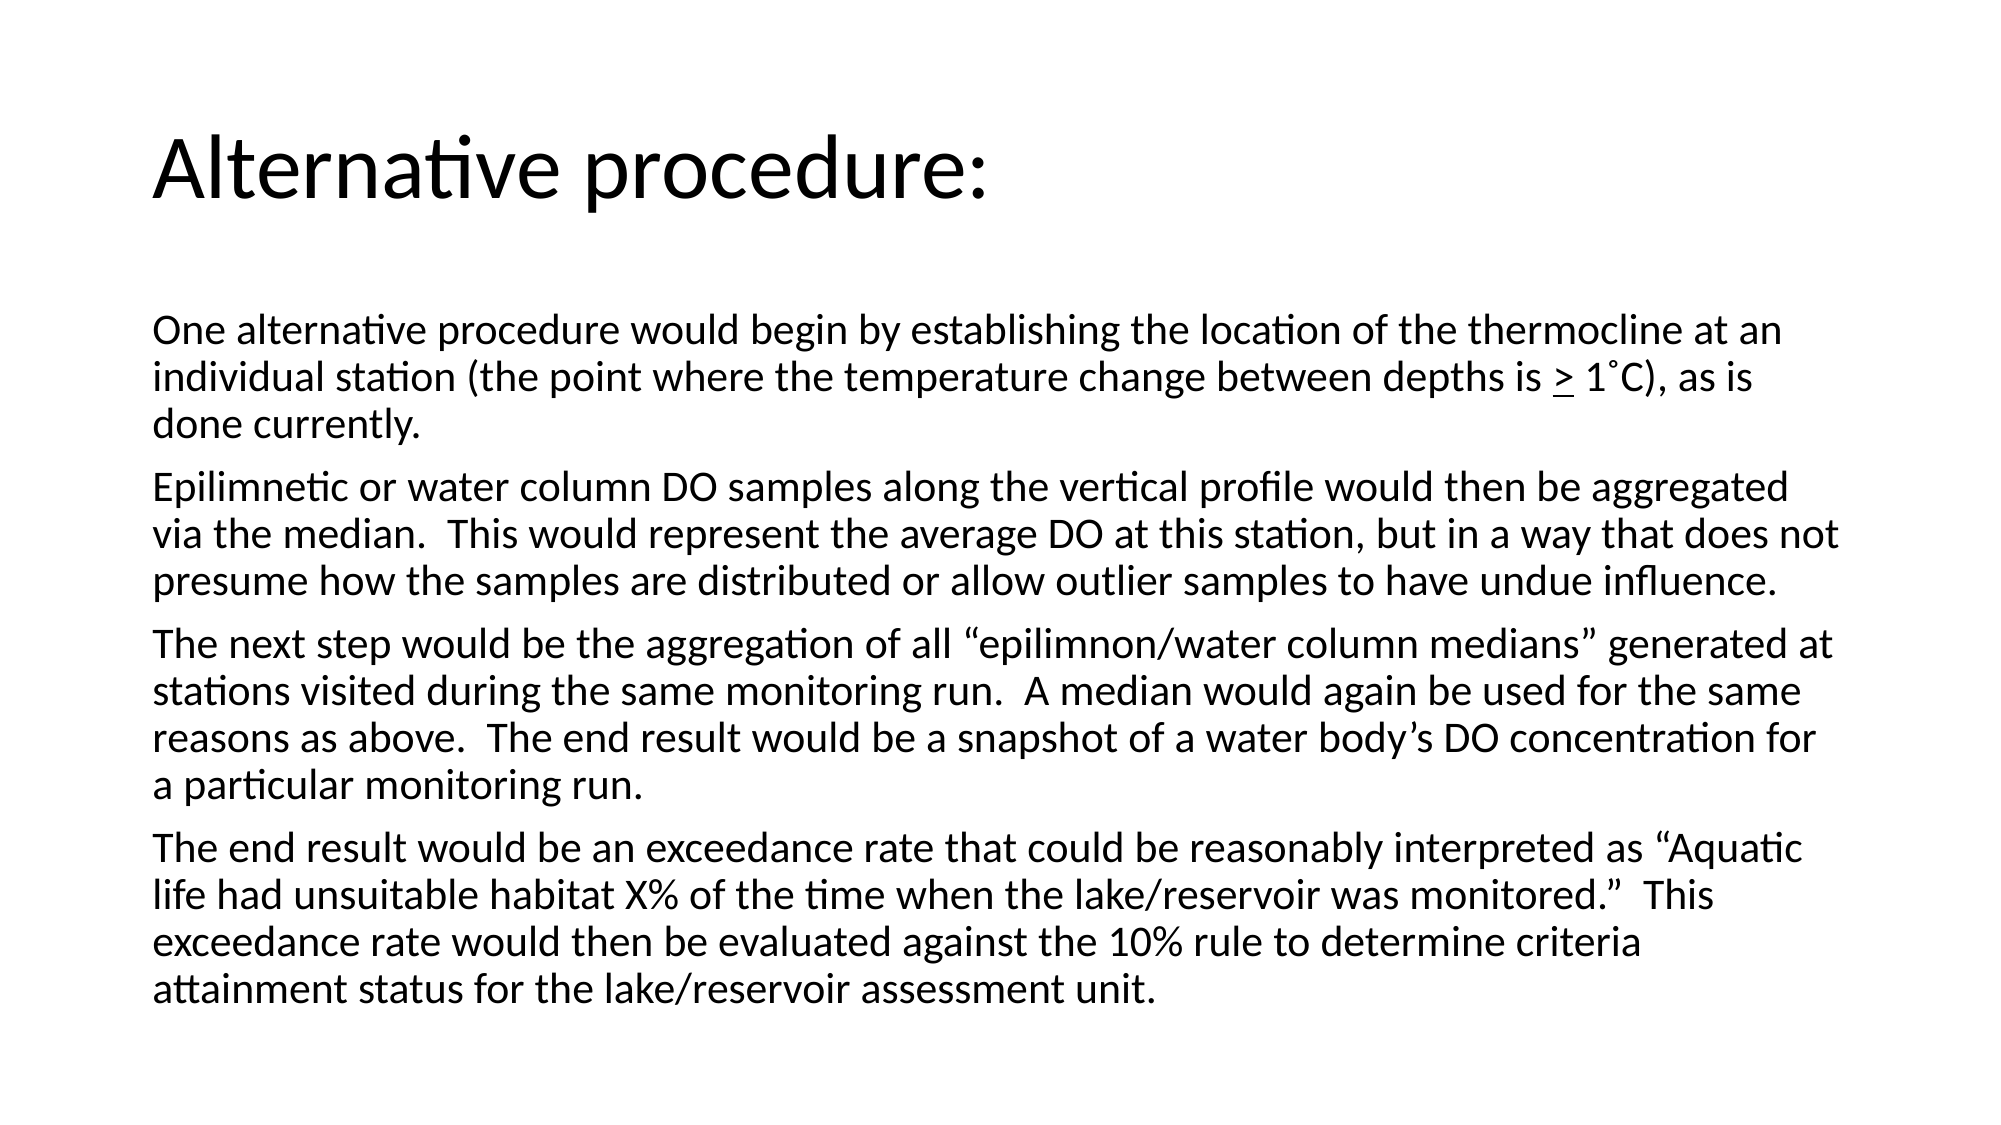

# Alternative procedure:
One alternative procedure would begin by establishing the location of the thermocline at an individual station (the point where the temperature change between depths is > 1˚C), as is done currently.
Epilimnetic or water column DO samples along the vertical profile would then be aggregated via the median.  This would represent the average DO at this station, but in a way that does not presume how the samples are distributed or allow outlier samples to have undue influence.
The next step would be the aggregation of all “epilimnon/water column medians” generated at stations visited during the same monitoring run.  A median would again be used for the same reasons as above.  The end result would be a snapshot of a water body’s DO concentration for a particular monitoring run.
The end result would be an exceedance rate that could be reasonably interpreted as “Aquatic life had unsuitable habitat X% of the time when the lake/reservoir was monitored.”  This exceedance rate would then be evaluated against the 10% rule to determine criteria attainment status for the lake/reservoir assessment unit.